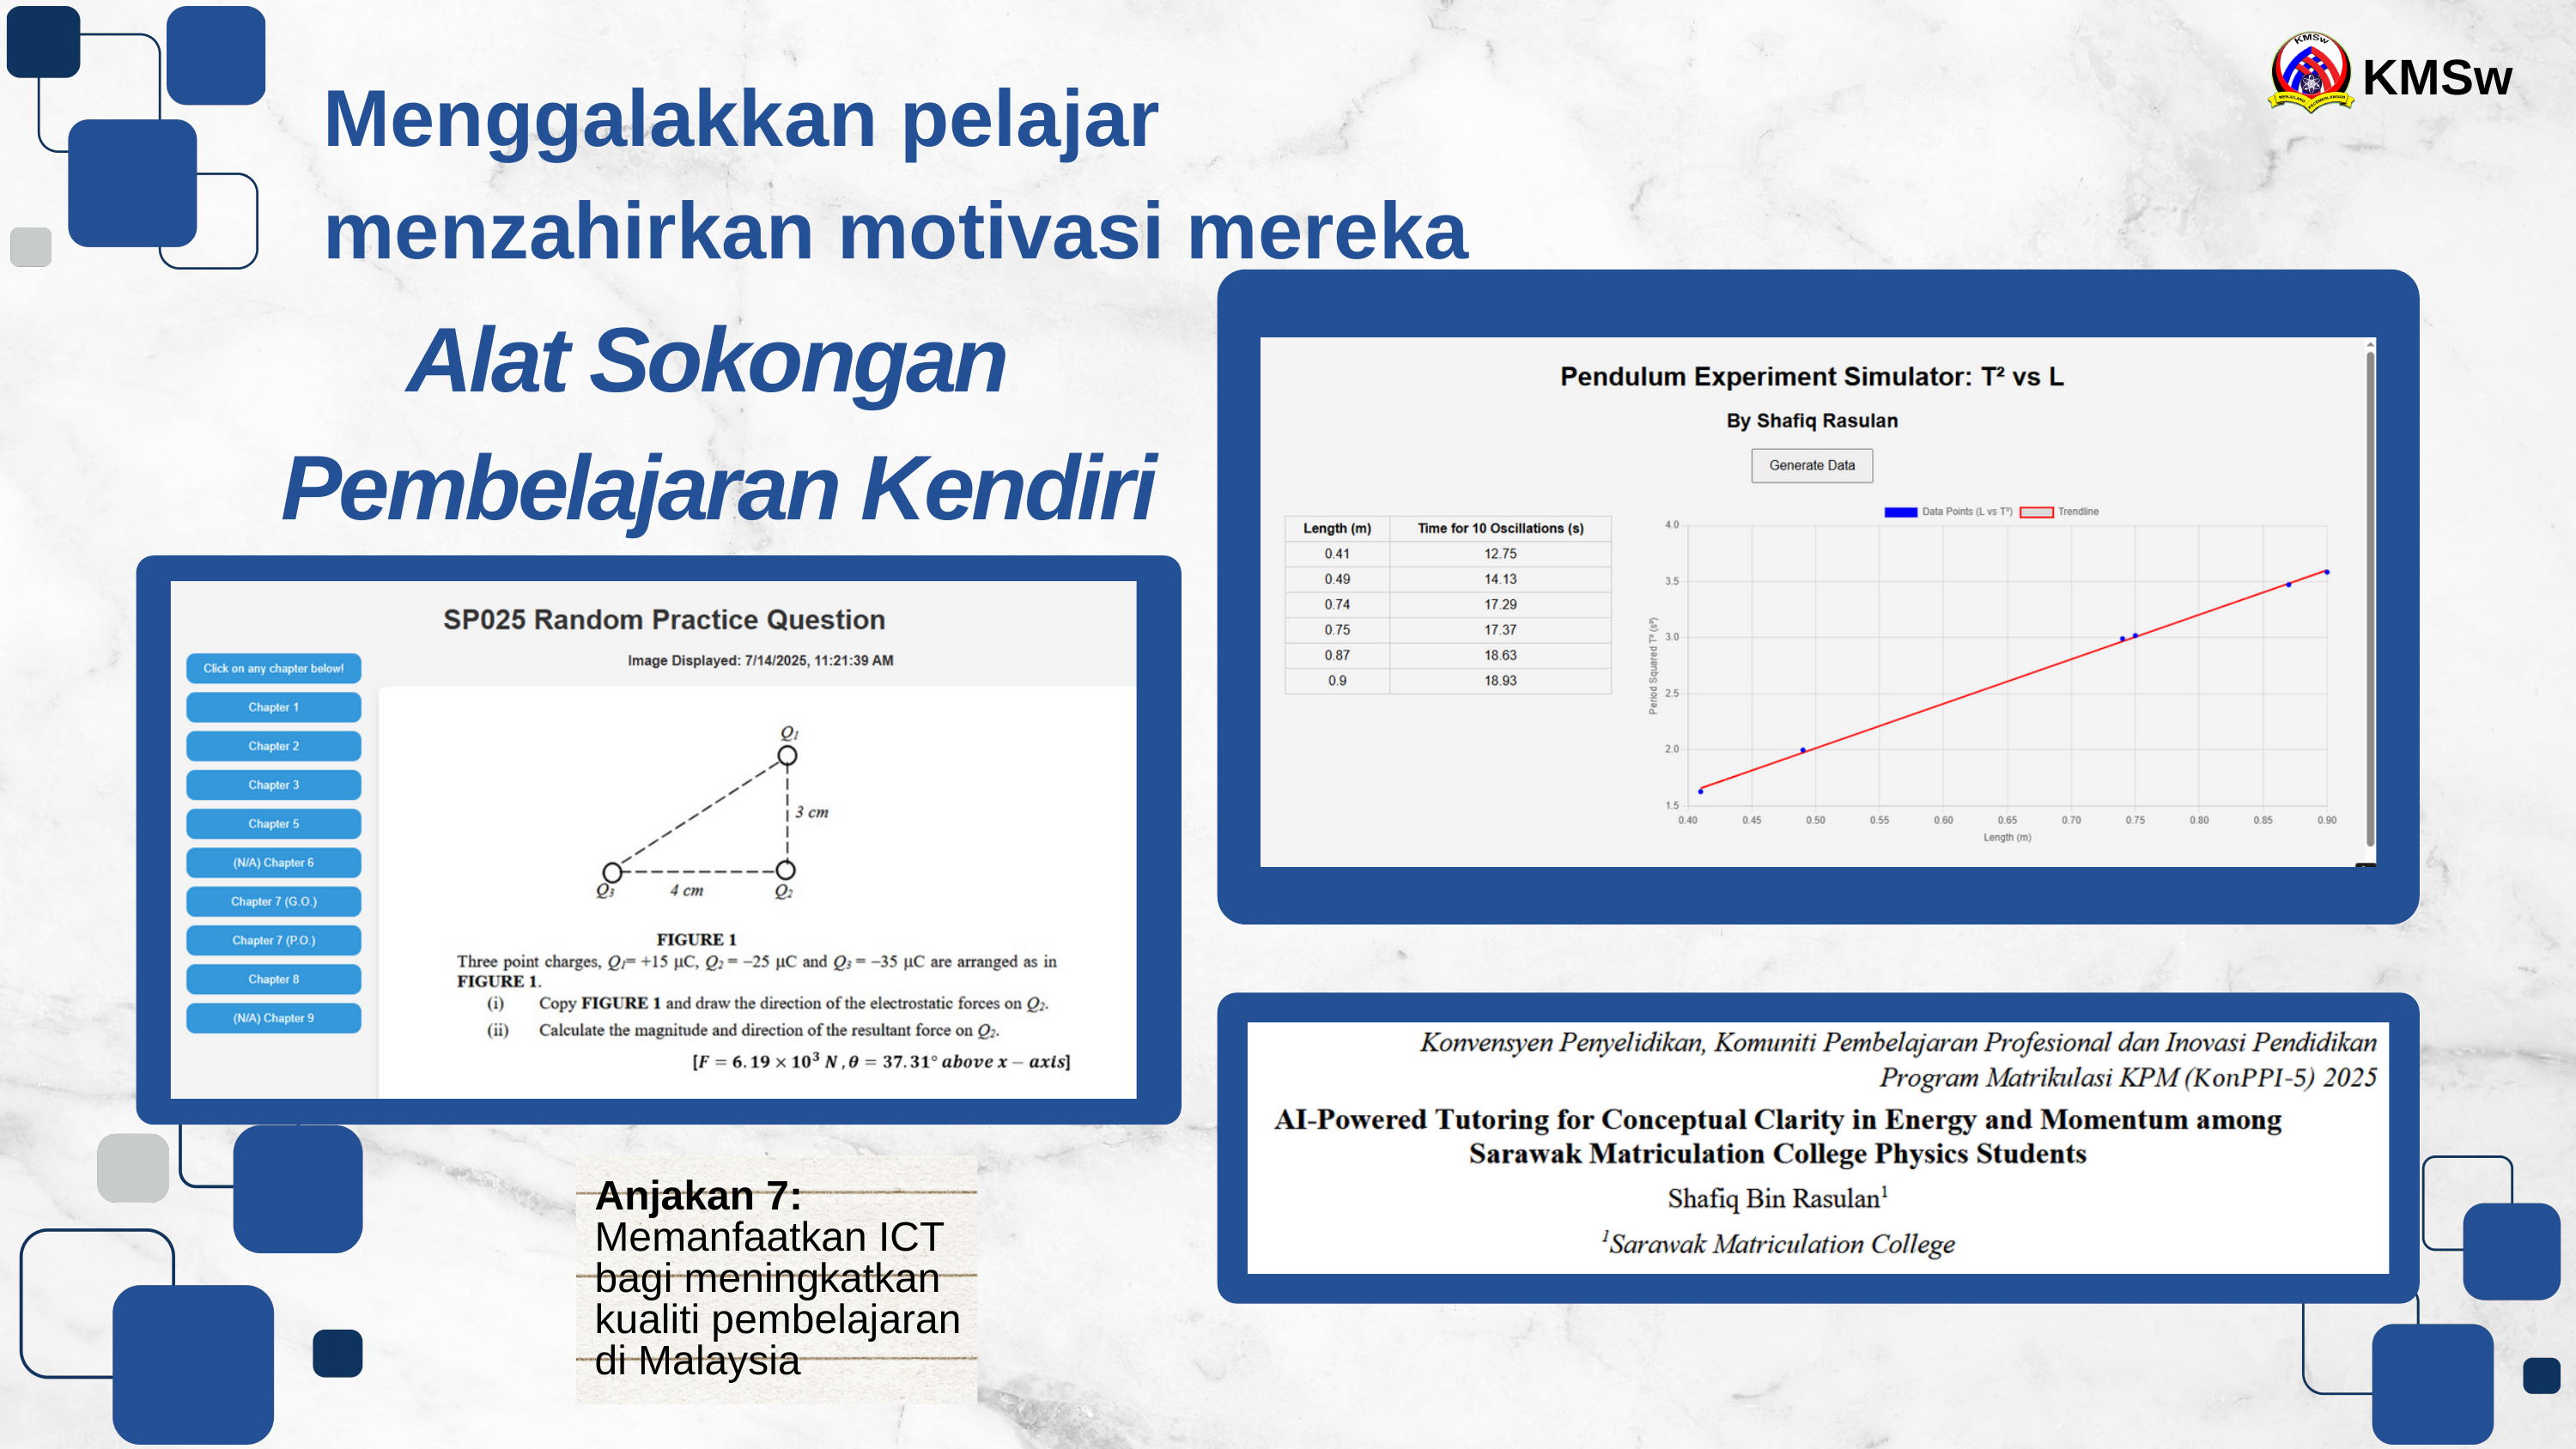

KMSw
Menggalakkan pelajar menzahirkan motivasi mereka

Alat Sokongan
Pembelajaran Kendiri

Anjakan 7:
Memanfaatkan ICT bagi meningkatkan kualiti pembelajaran di Malaysia